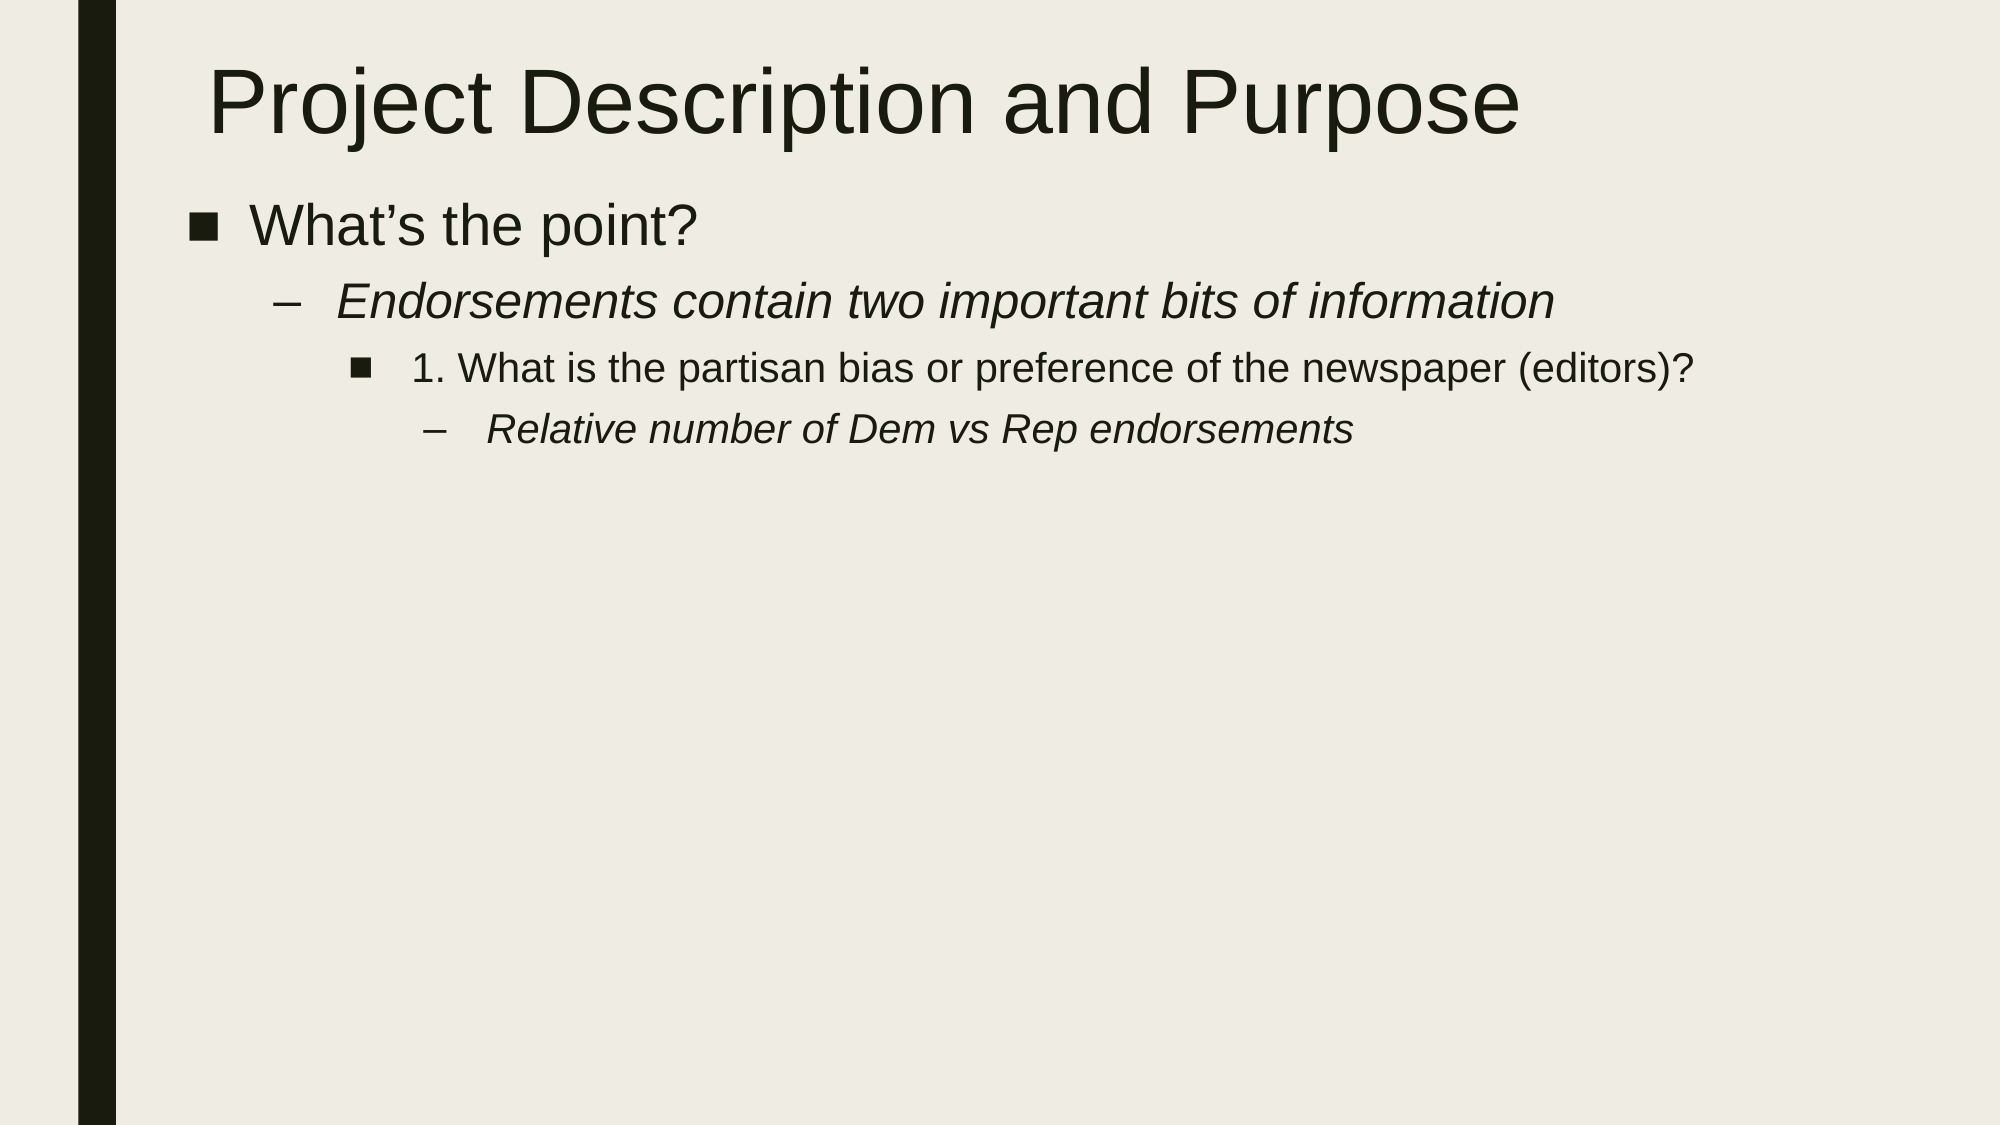

# Project Description and Purpose
What’s the point?
Endorsements contain two important bits of information
1. What is the partisan bias or preference of the newspaper (editors)?
Relative number of Dem vs Rep endorsements